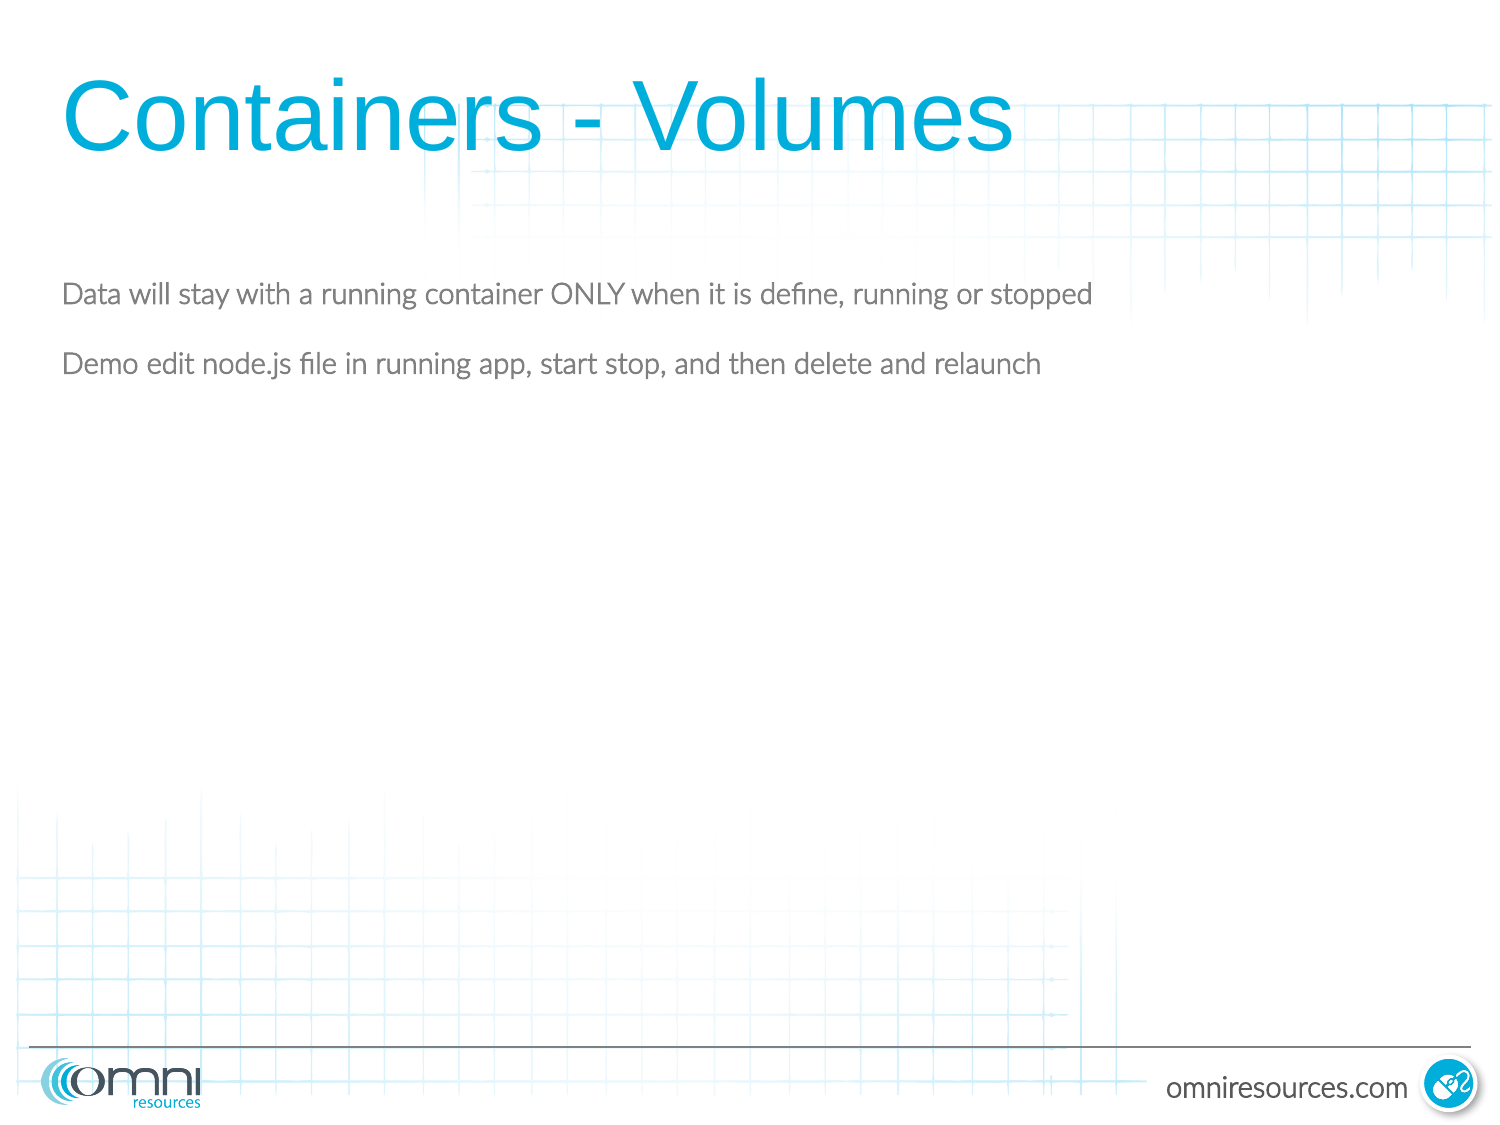

Containers - Volumes
Data will stay with a running container ONLY when it is define, running or stopped

Demo edit node.js file in running app, start stop, and then delete and relaunch